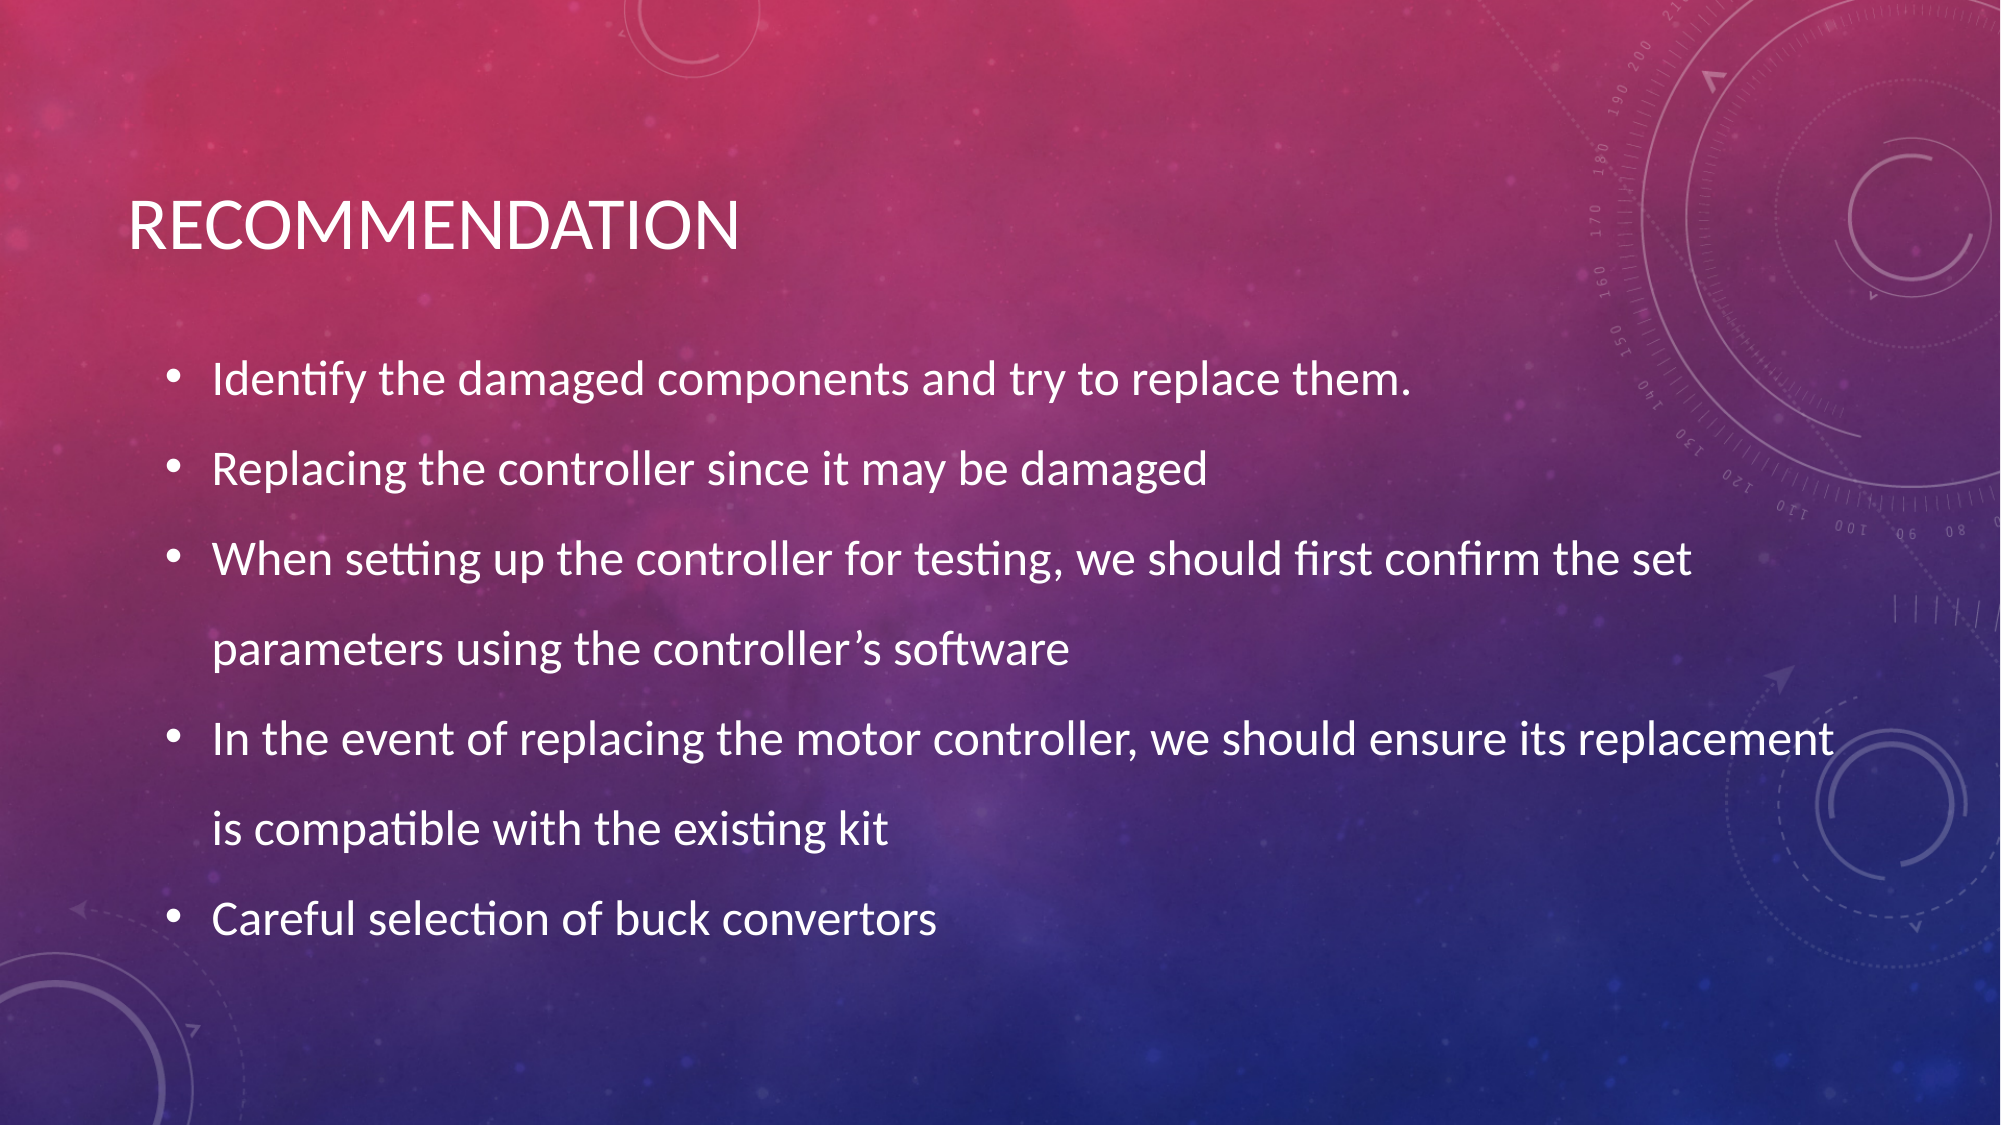

# RECOMMENDATION
Identify the damaged components and try to replace them.
Replacing the controller since it may be damaged
When setting up the controller for testing, we should first confirm the set parameters using the controller’s software
In the event of replacing the motor controller, we should ensure its replacement is compatible with the existing kit
Careful selection of buck convertors